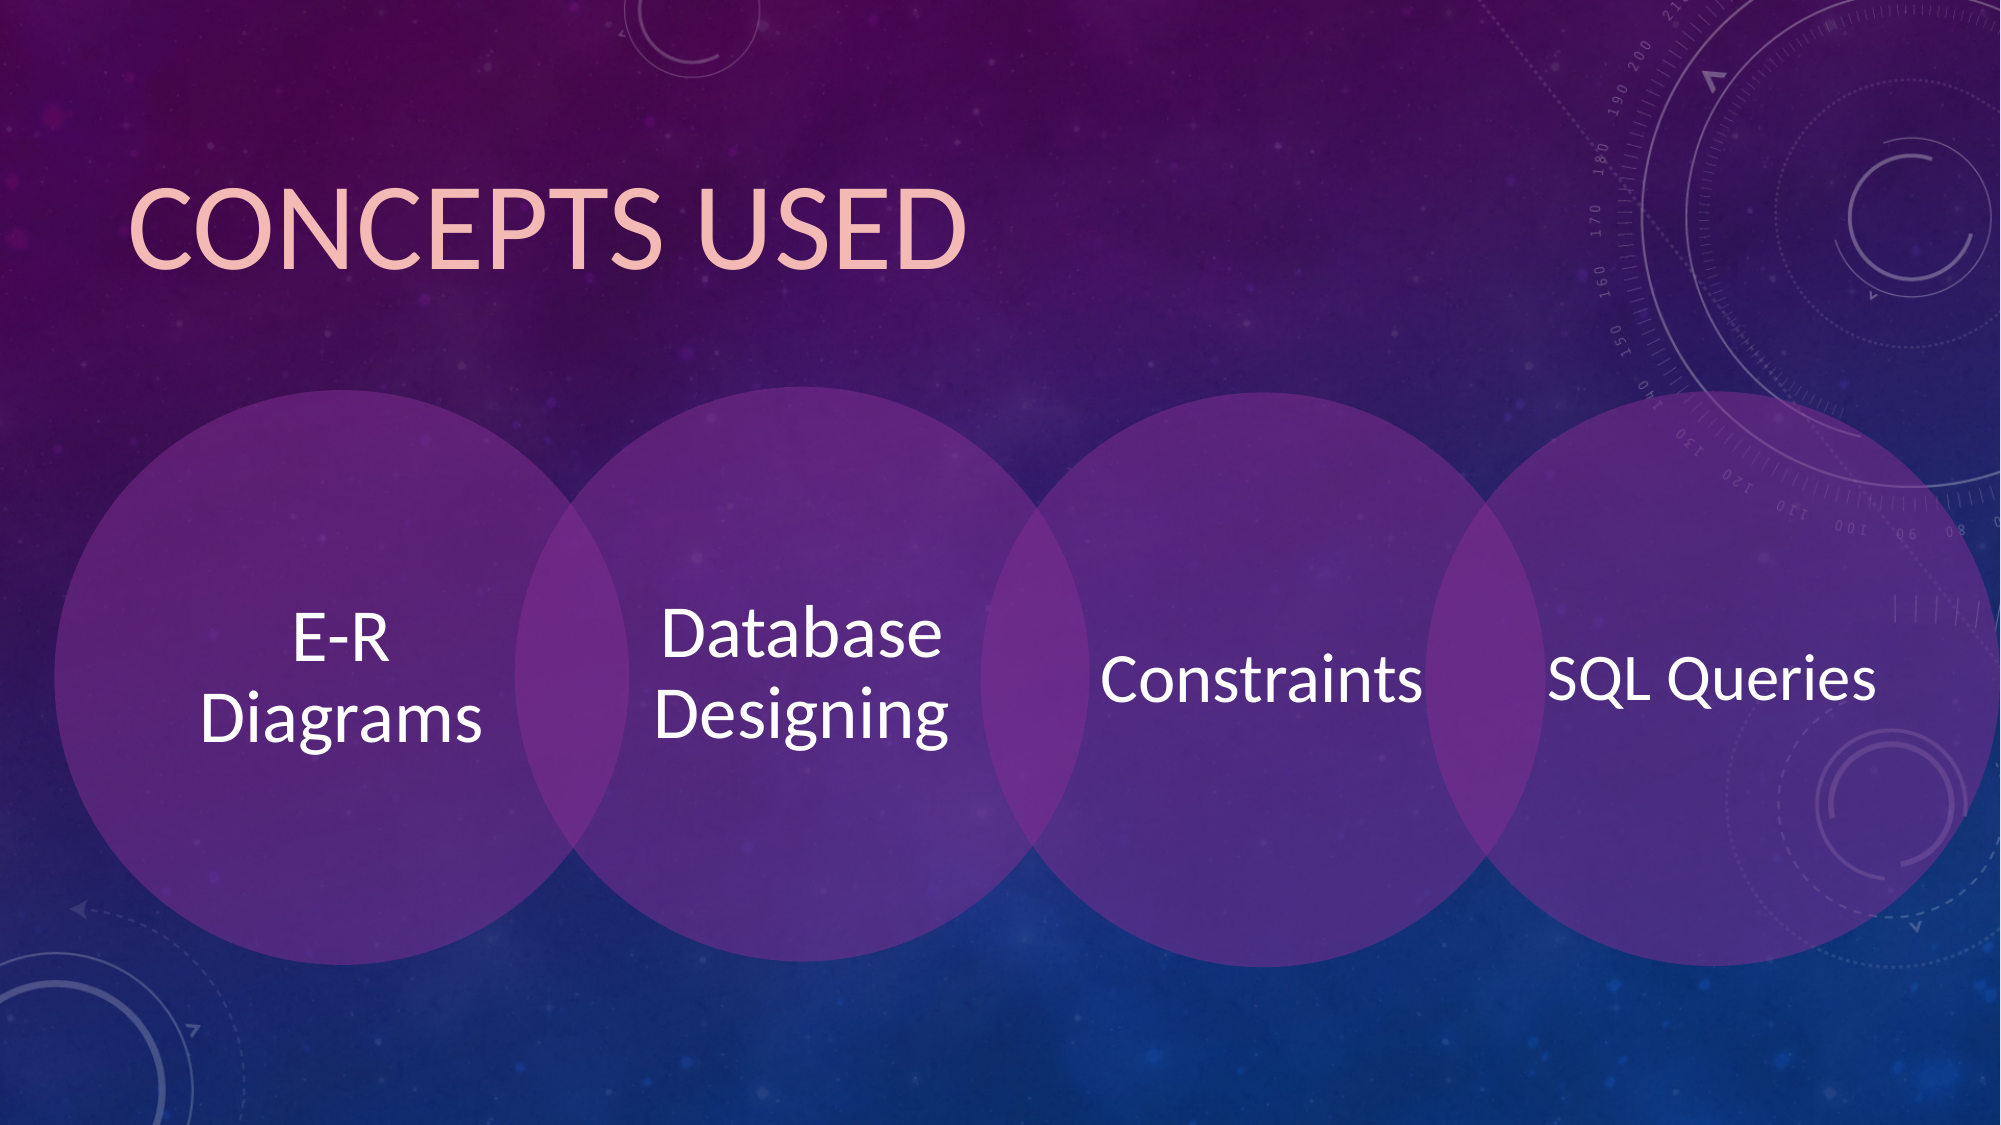

# Concepts used
E-R Diagrams
Database Designing
Constraints
SQL Queries